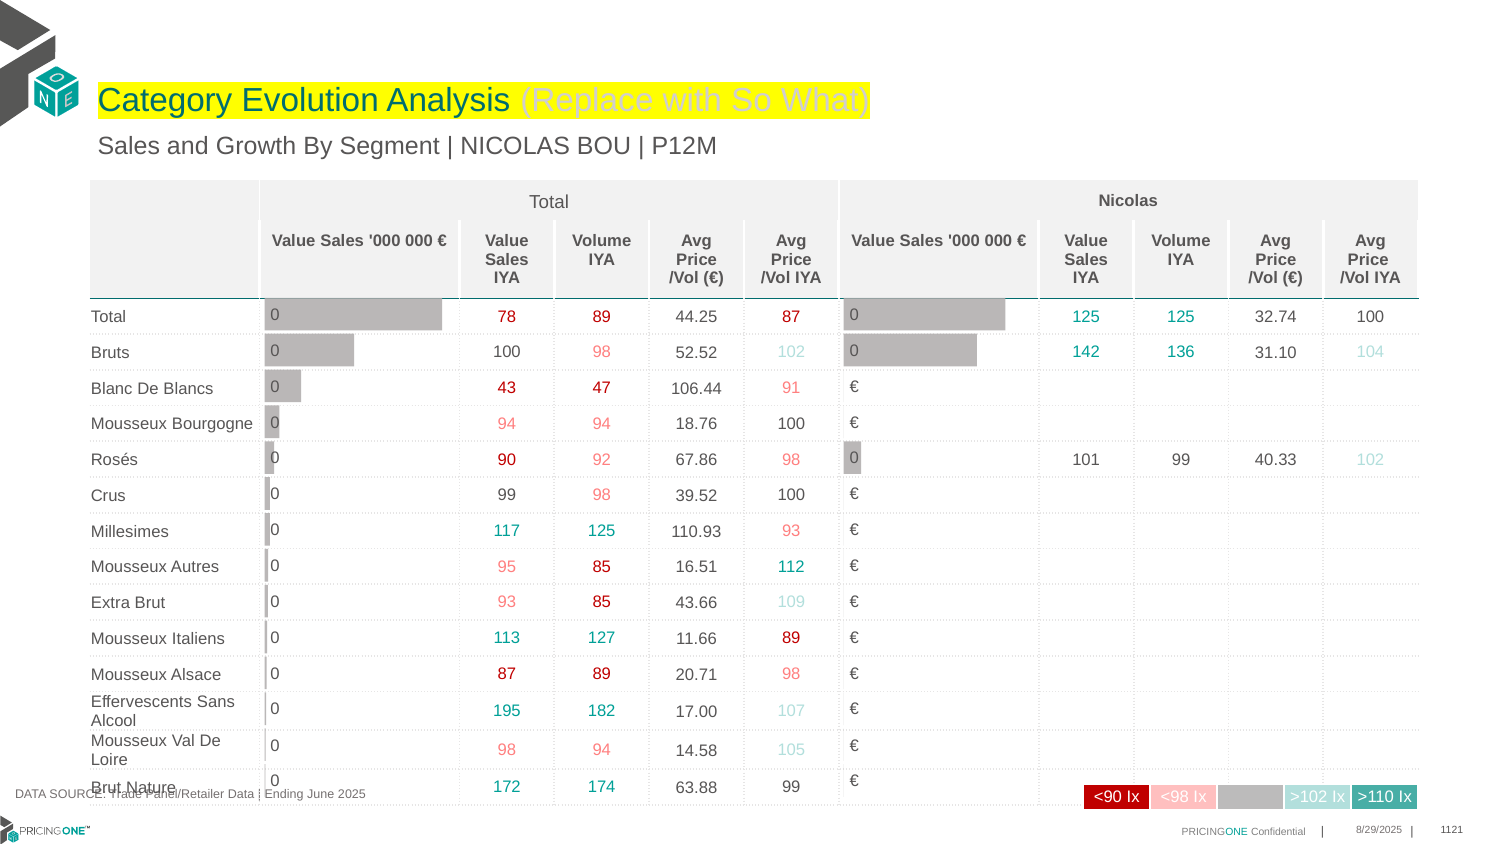

# Category Evolution Analysis (Replace with So What)
Sales and Growth By Segment | NICOLAS BOU | P12M
|  | Total |  |  |  |  | Nicolas |  |  |  |  |
| --- | --- | --- | --- | --- | --- | --- | --- | --- | --- | --- |
|  | Value Sales '000 000 € | Value Sales IYA | Volume IYA | Avg Price /Vol (€) | Avg Price /Vol IYA | Value Sales '000 000 € | Value Sales IYA | Volume IYA | Avg Price /Vol (€) | Avg Price /Vol IYA |
| Total |  | 78 | 89 | 44.25 | 87 |  | 125 | 125 | 32.74 | 100 |
| Bruts |  | 100 | 98 | 52.52 | 102 |  | 142 | 136 | 31.10 | 104 |
| Blanc De Blancs |  | 43 | 47 | 106.44 | 91 |  |  |  |  |  |
| Mousseux Bourgogne |  | 94 | 94 | 18.76 | 100 |  |  |  |  |  |
| Rosés |  | 90 | 92 | 67.86 | 98 |  | 101 | 99 | 40.33 | 102 |
| Crus |  | 99 | 98 | 39.52 | 100 |  |  |  |  |  |
| Millesimes |  | 117 | 125 | 110.93 | 93 |  |  |  |  |  |
| Mousseux Autres |  | 95 | 85 | 16.51 | 112 |  |  |  |  |  |
| Extra Brut |  | 93 | 85 | 43.66 | 109 |  |  |  |  |  |
| Mousseux Italiens |  | 113 | 127 | 11.66 | 89 |  |  |  |  |  |
| Mousseux Alsace |  | 87 | 89 | 20.71 | 98 |  |  |  |  |  |
| Effervescents Sans Alcool |  | 195 | 182 | 17.00 | 107 |  |  |  |  |  |
| Mousseux Val De Loire |  | 98 | 94 | 14.58 | 105 |  |  |  |  |  |
| Brut Nature |  | 172 | 174 | 63.88 | 99 |  |  |  |  |  |

### Chart

| Category | Value Sales |
|---|---|
| Grand | 0.029826 |
| Bruts | 0.02457 |
| Blanc De Blancs | 0.0 |
| Mousseux Bourgogne | 0.0 |
| Rosés | 0.003226 |
| Crus | 0.0 |
| Millesimes | 0.0 |
| Mousseux Autres | 0.0 |
| Extra Brut | 0.0 |
| Mousseux Italiens | 0.0 |
| Mousseux Alsace | 0.0 |
| Effervescents Sans Alcool | 0.0 |
| Mousseux Val De Loire | 0.0 |
| Brut Nature | 0.0 |

### Chart

| Category | Value Sales |
|---|---|
| Grand | 0.421165 |
| Bruts | 0.212093 |
| Blanc De Blancs | 0.08675 |
| Mousseux Bourgogne | 0.035092 |
| Rosés | 0.022461 |
| Crus | 0.012803 |
| Millesimes | 0.012757 |
| Mousseux Autres | 0.008272 |
| Extra Brut | 0.007947 |
| Mousseux Italiens | 0.006307 |
| Mousseux Alsace | 0.004847 |
| Effervescents Sans Alcool | 0.003587 |
| Mousseux Val De Loire | 0.002814 |
| Brut Nature | 0.002108 |
DATA SOURCE: Trade Panel/Retailer Data | Ending June 2025
| <90 Ix | <98 Ix |  | >102 Ix | >110 Ix |
| --- | --- | --- | --- | --- |

8/29/2025
1121